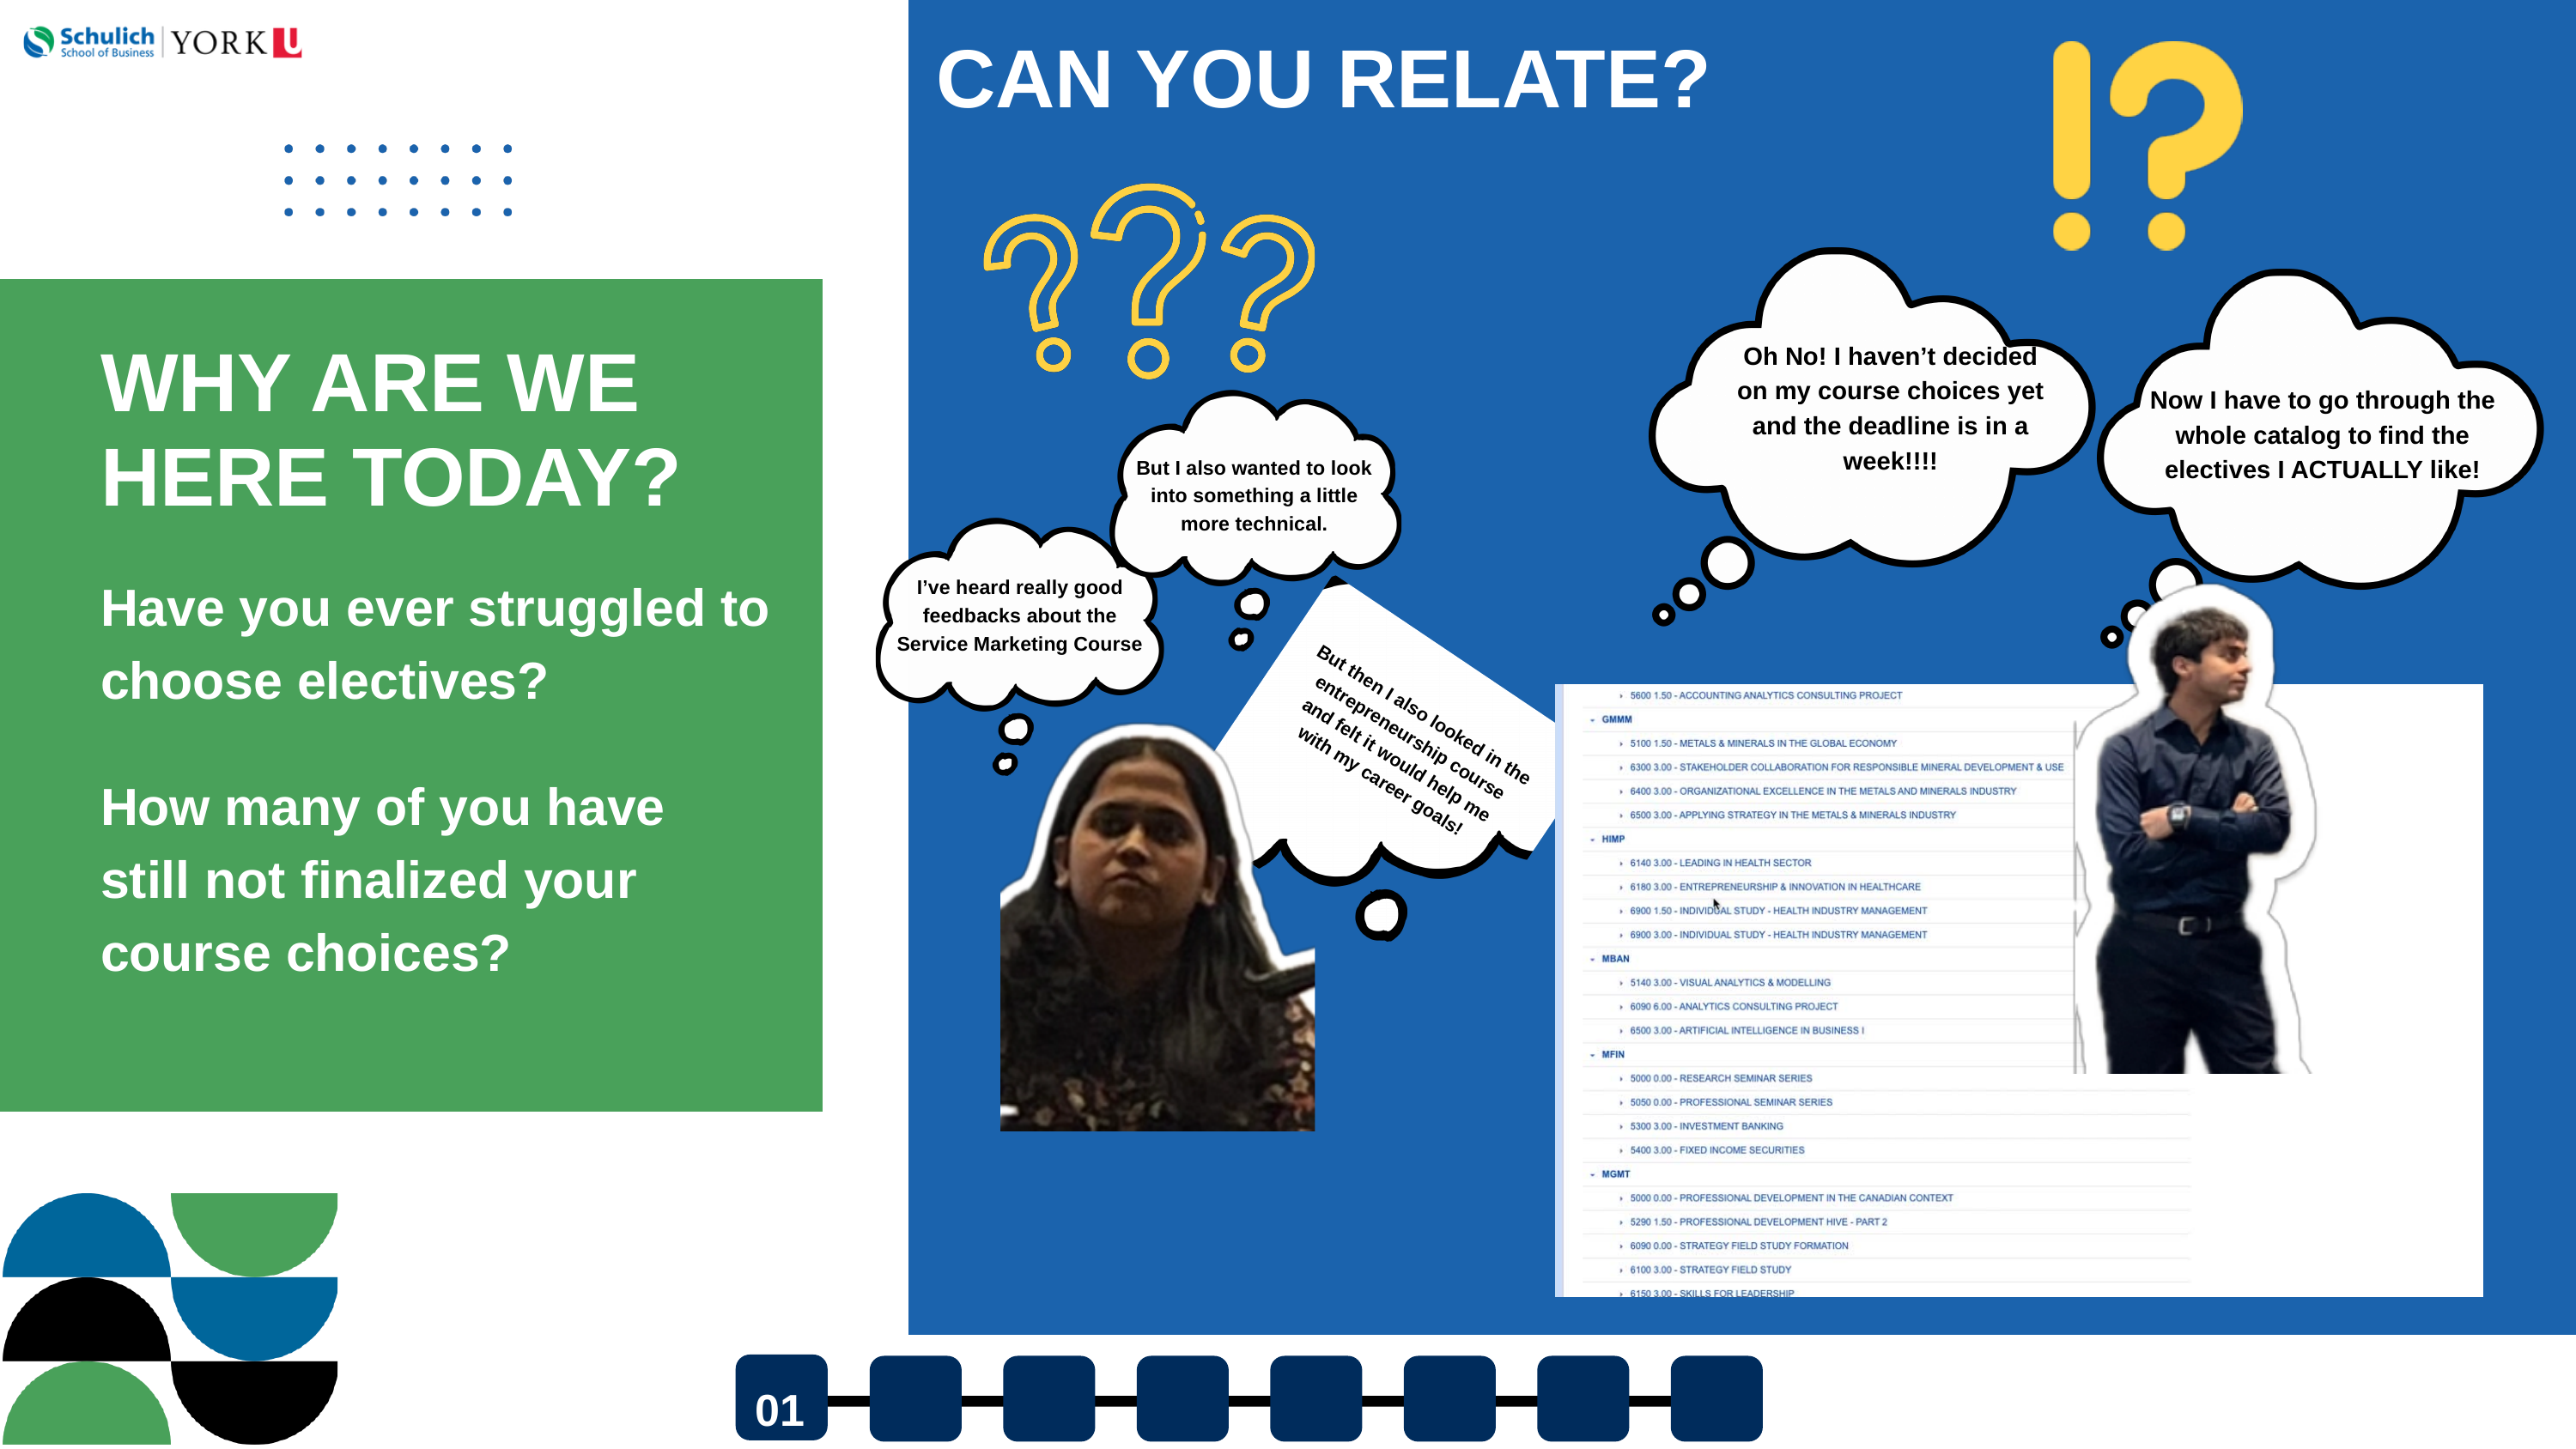

CAN YOU RELATE?

Now I have to go through the whole catalog to find the electives I ACTUALLY like!

WHY ARE WE HERE TODAY?
Oh No! I haven’t decided on my course choices yet and the deadline is in a week!!!!

But I also wanted to look into something a little more technical.

I’ve heard really good feedbacks about the Service Marketing Course

But then I also looked in the entrepreneurship course and felt it would help me with my career goals!

Have you ever struggled to choose electives?

How many of you have still not finalized your course choices?

01